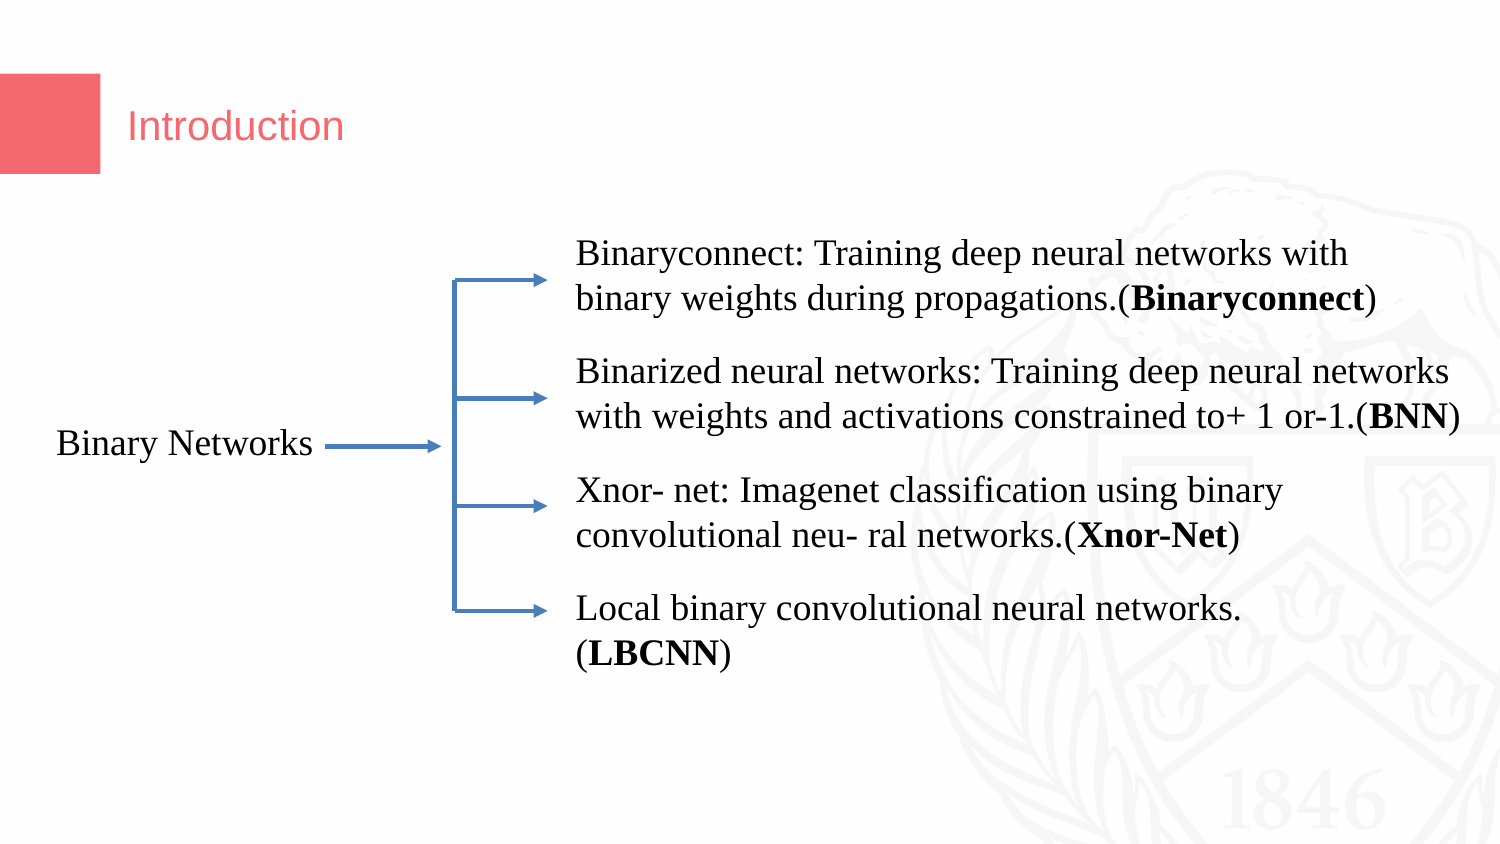

Introduction
Binaryconnect: Training deep neural networks with binary weights during propagations.(Binaryconnect)
Binarized neural networks: Training deep neural networks with weights and activations constrained to+ 1 or-1.(BNN)
Binary Networks
Xnor- net: Imagenet classification using binary convolutional neu- ral networks.(Xnor-Net)
Local binary convolutional neural networks. (LBCNN)